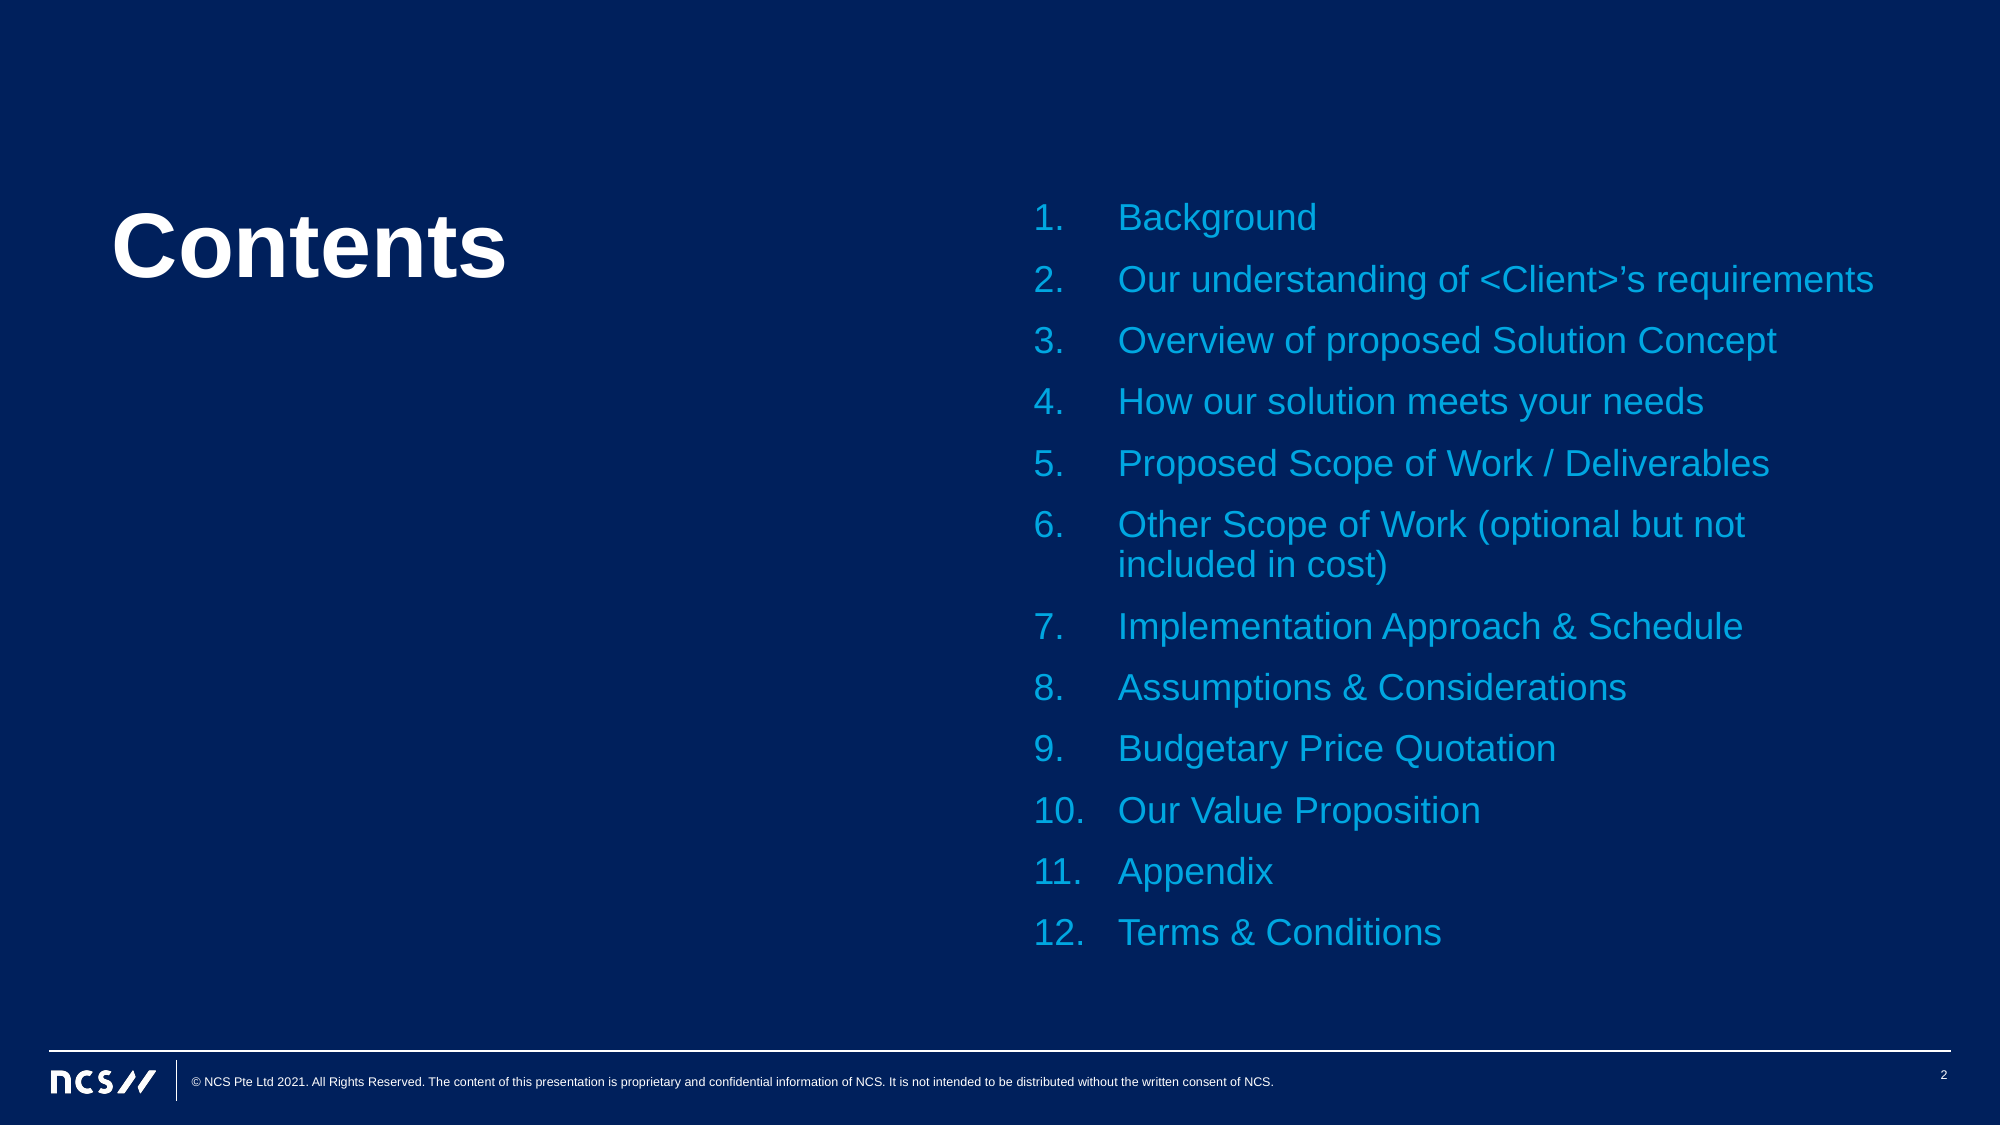

Contents
Background
Our understanding of <Client>’s requirements
Overview of proposed Solution Concept
How our solution meets your needs
Proposed Scope of Work / Deliverables
Other Scope of Work (optional but not included in cost)
Implementation Approach & Schedule
Assumptions & Considerations
Budgetary Price Quotation
Our Value Proposition
Appendix
Terms & Conditions